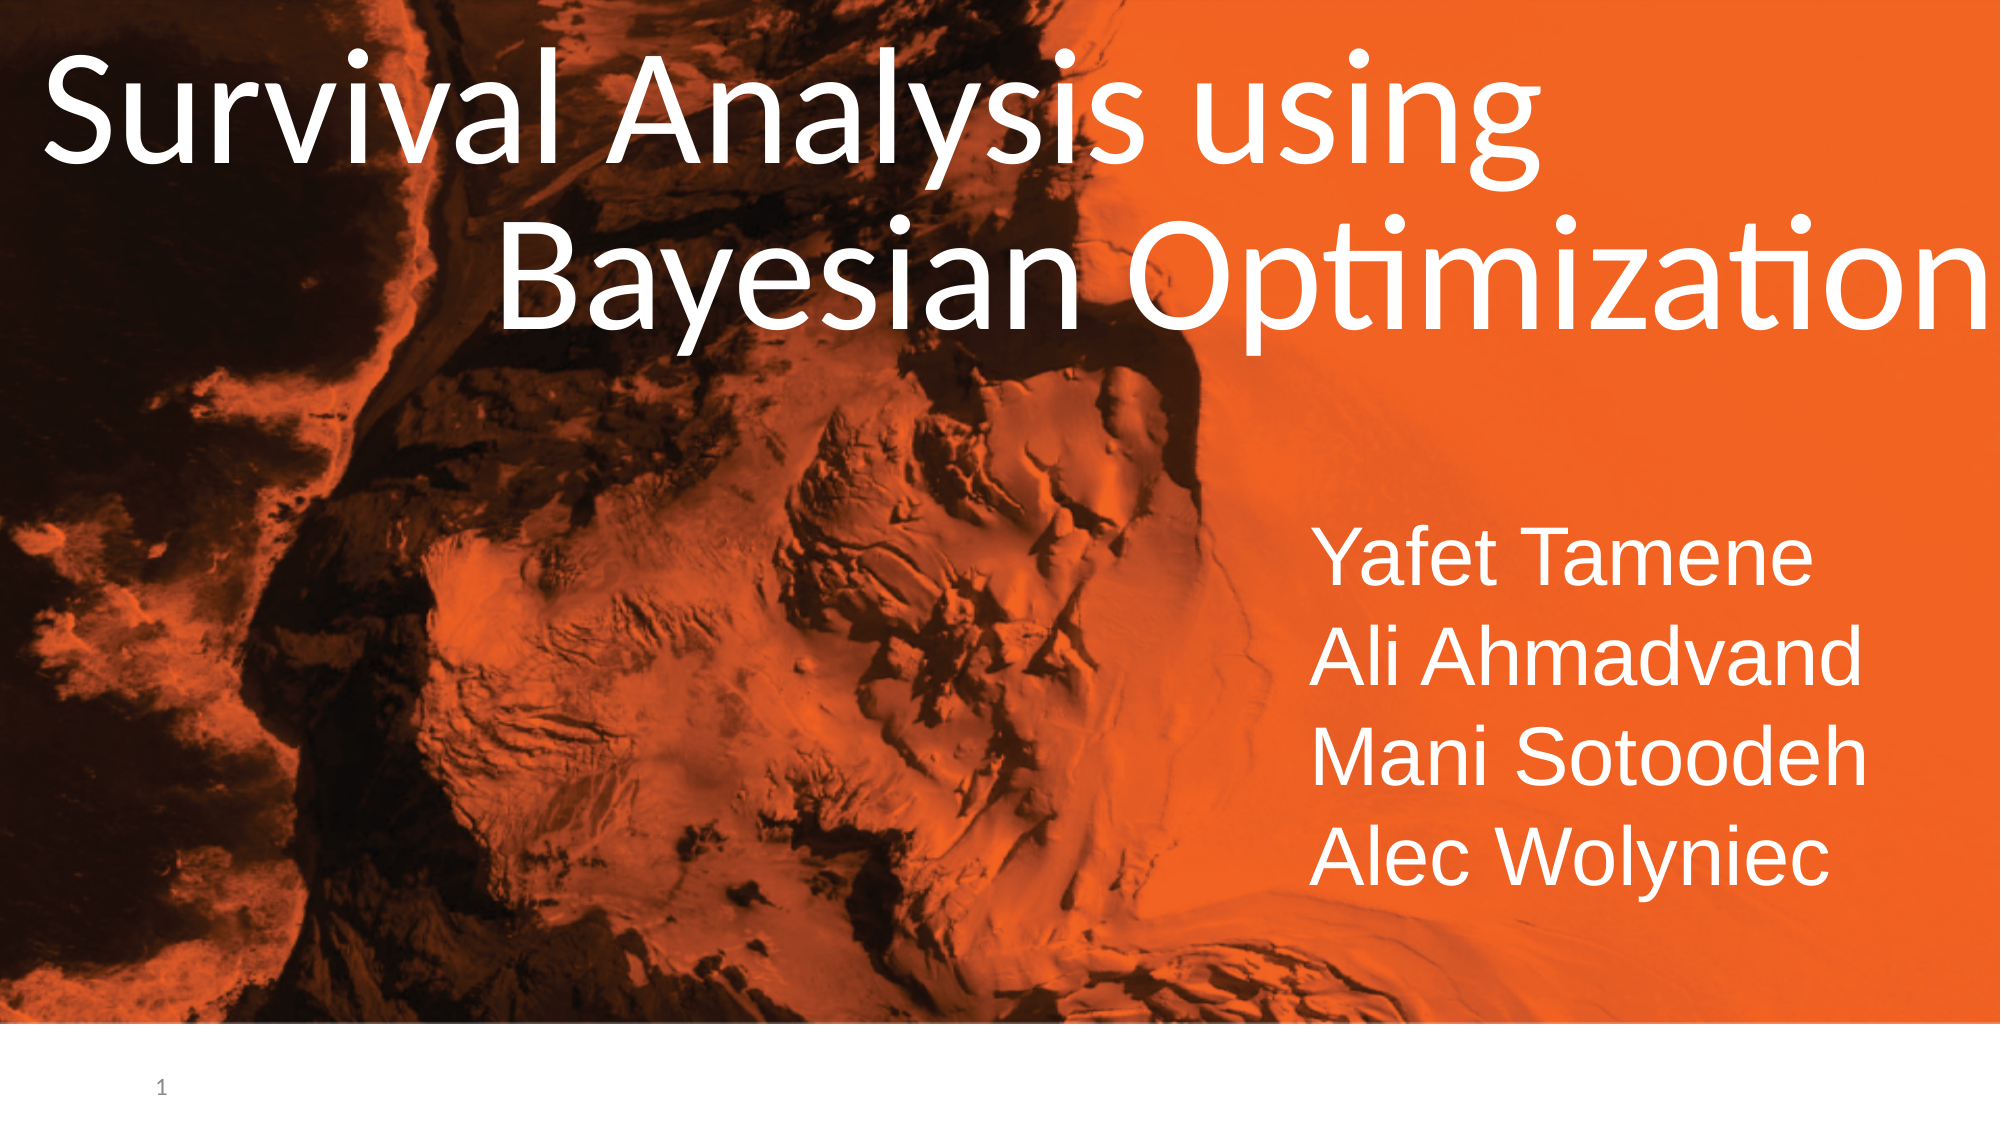

# Survival Analysis using Bayesian Optimization
Yafet Tamene
Ali Ahmadvand
Mani Sotoodeh
Alec Wolyniec
1